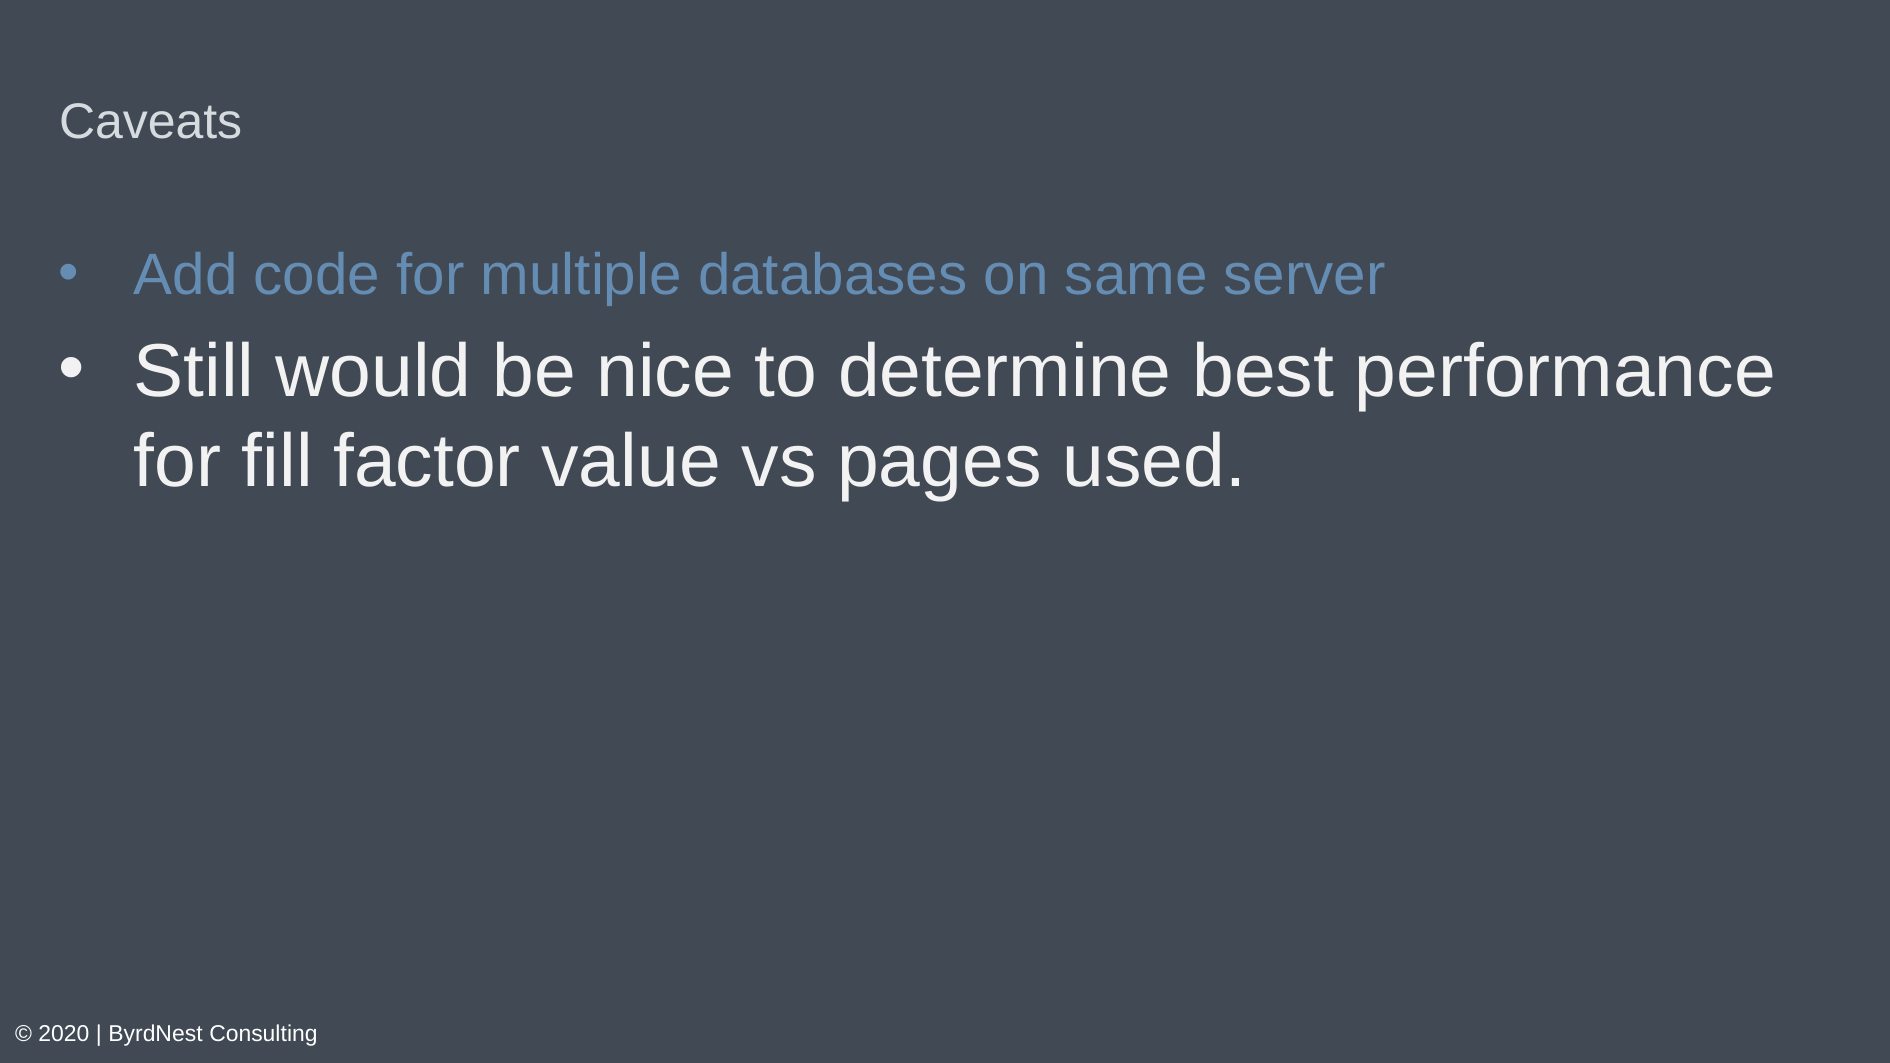

# Caveats
Add code for multiple databases on same server
Still would be nice to determine best performance for fill factor value vs pages used.

© 2020 | ByrdNest Consulting